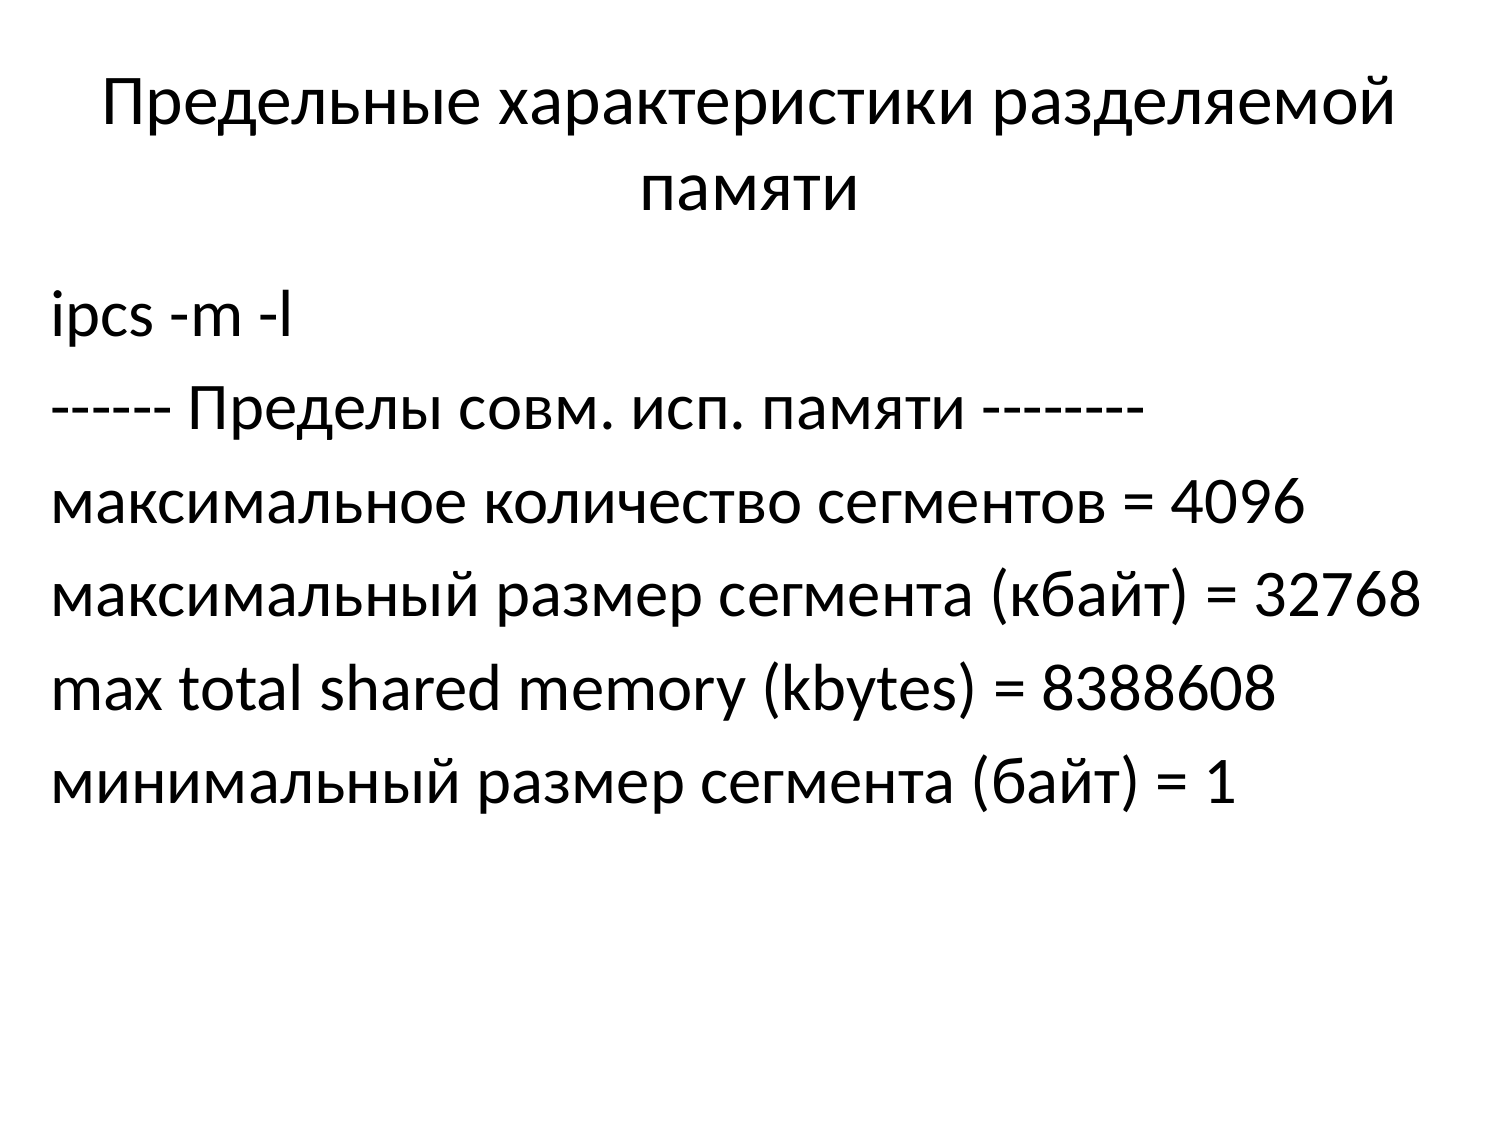

# Предельные характеристики разделяемой памяти
ipcs -m -l
------ Пределы совм. исп. памяти --------
максимальное количество сегментов = 4096
максимальный размер сегмента (кбайт) = 32768
max total shared memory (kbytes) = 8388608
минимальный размер сегмента (байт) = 1